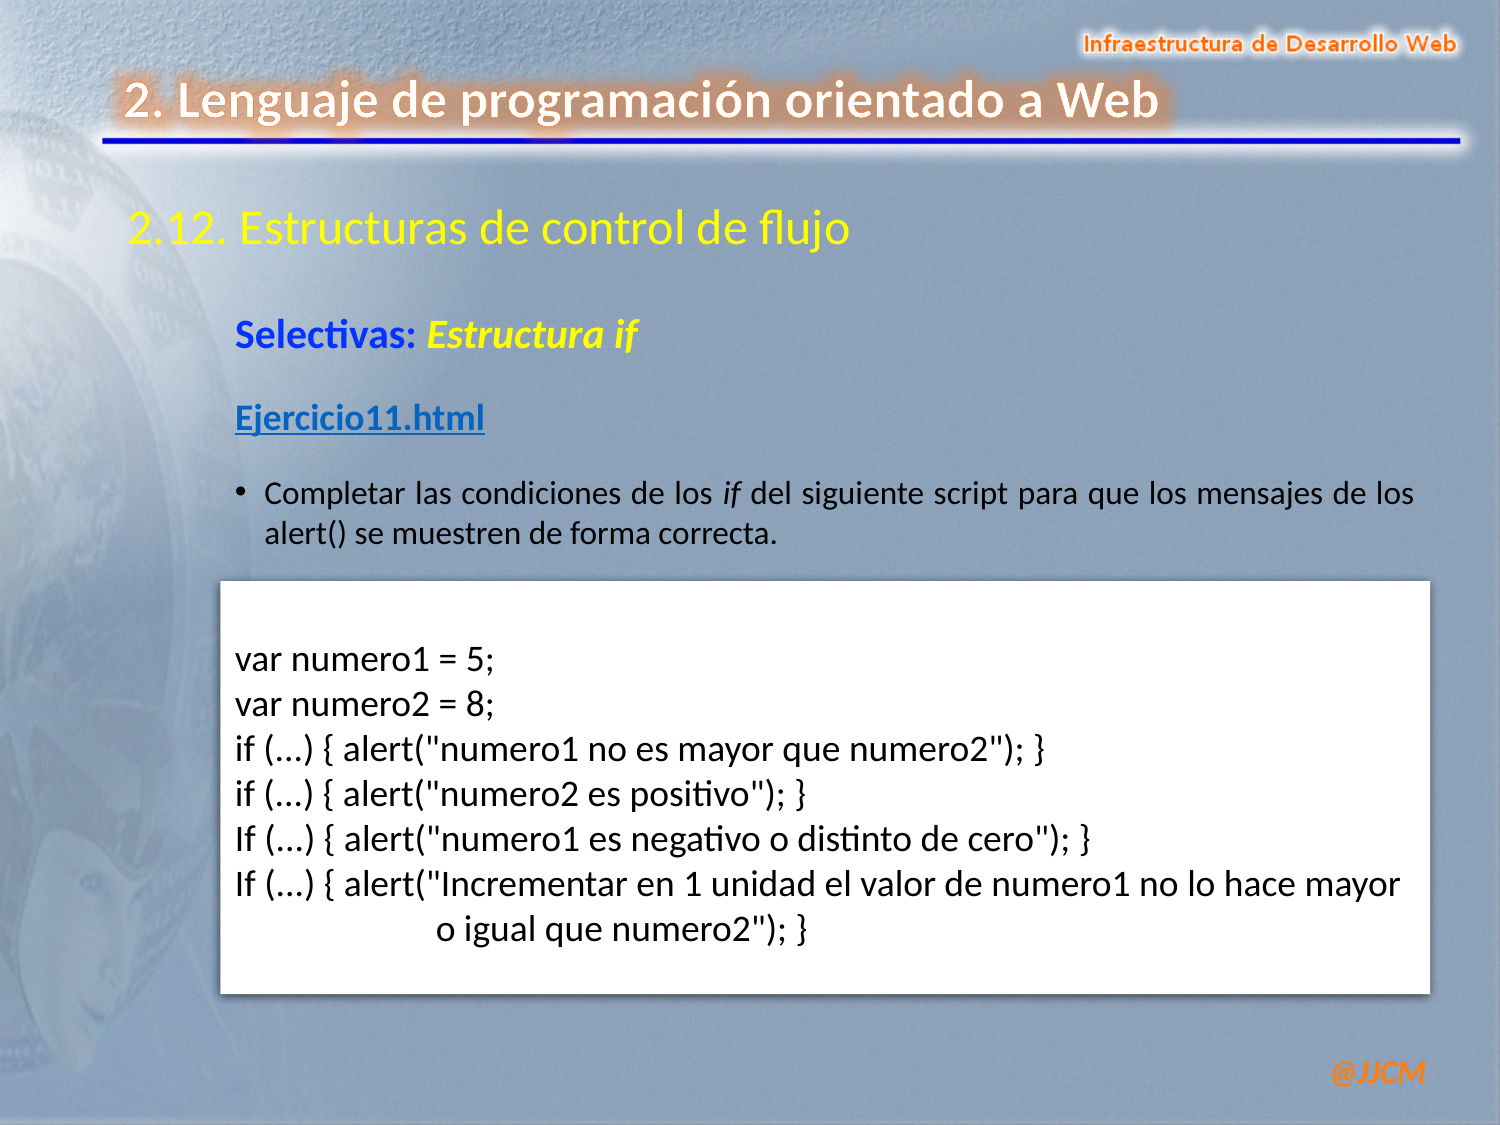

2.12. Estructuras de control de flujo
Selectivas: Estructura if
Ejercicio11.html
Completar las condiciones de los if del siguiente script para que los mensajes de los alert() se muestren de forma correcta.

var numero1 = 5;
var numero2 = 8;
if (...) { alert("numero1 no es mayor que numero2"); }
if (...) { alert("numero2 es positivo"); }
If (...) { alert("numero1 es negativo o distinto de cero"); }
If (...) { alert("Incrementar en 1 unidad el valor de numero1 no lo hace mayor      	      o igual que numero2"); }